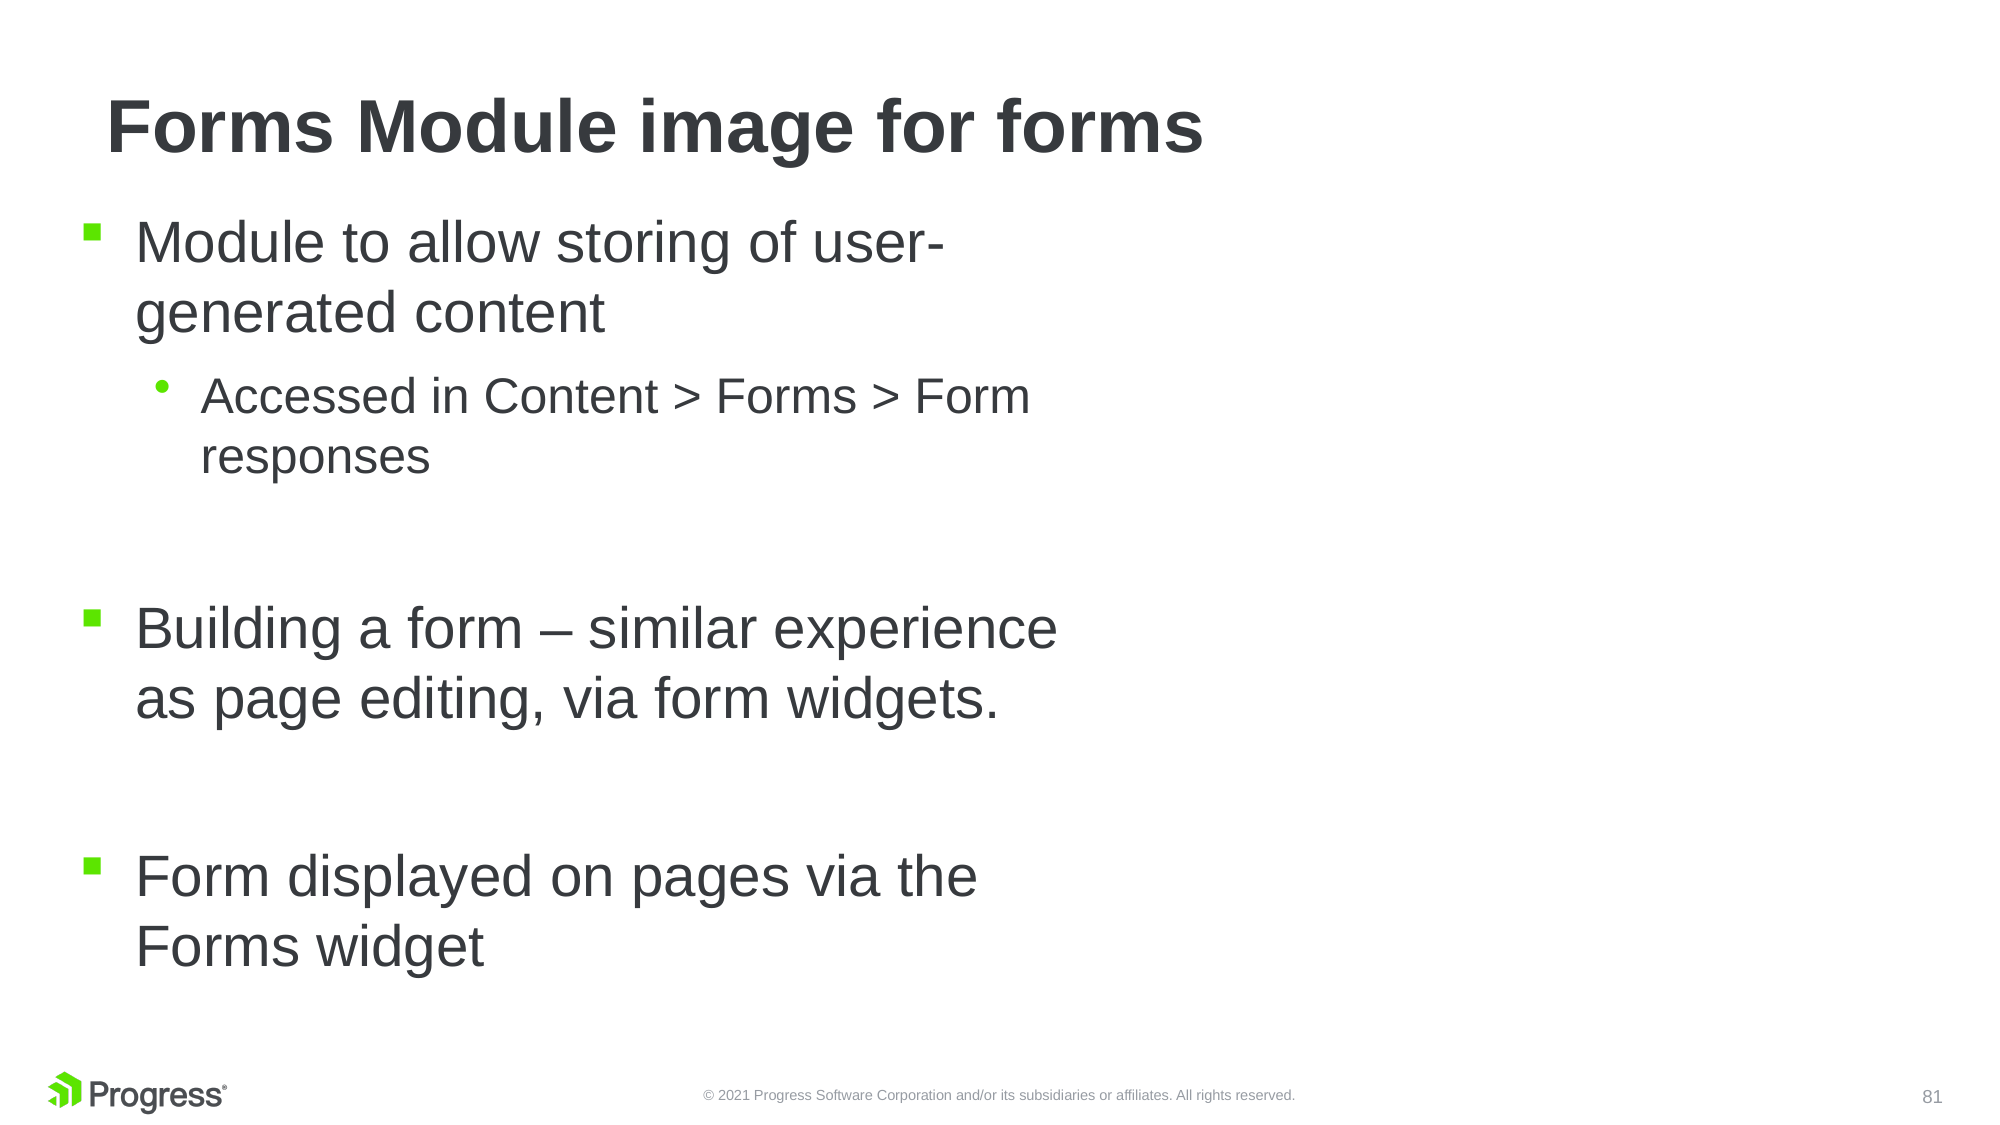

# Forms Module image for forms
Module to allow storing of user-generated content
Accessed in Content > Forms > Form responses

Building a form – similar experience as page editing, via form widgets.

Form displayed on pages via the Forms widget